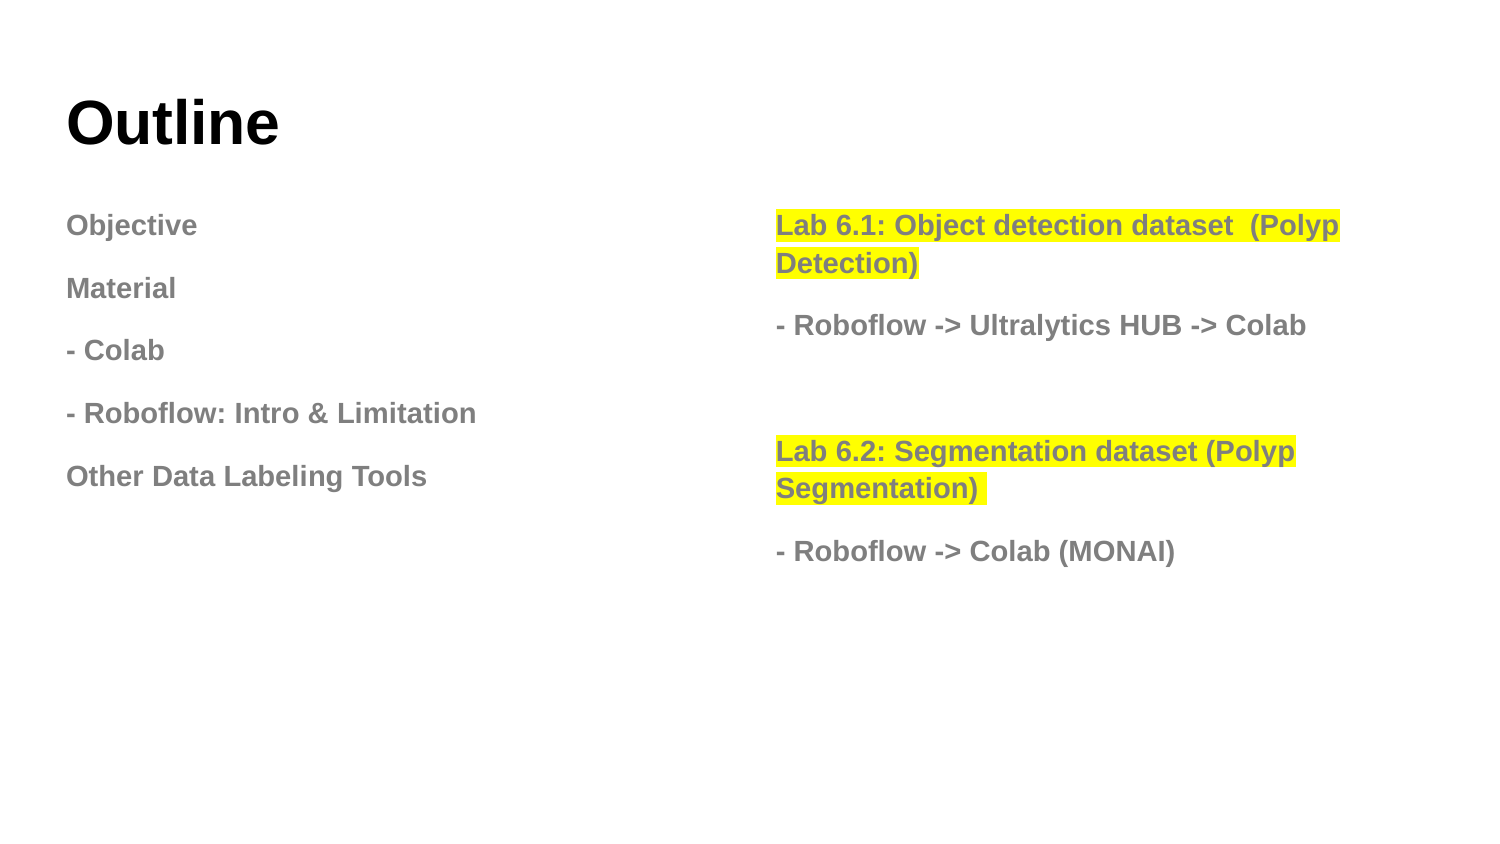

# Outline
Objective
Material
- Colab
- Roboflow: Intro & Limitation
Other Data Labeling Tools
Lab 6.1: Object detection dataset  (Polyp Detection)
- Roboflow -> Ultralytics HUB -> Colab

Lab 6.2: Segmentation dataset (Polyp Segmentation)
- Roboflow -> Colab (MONAI)